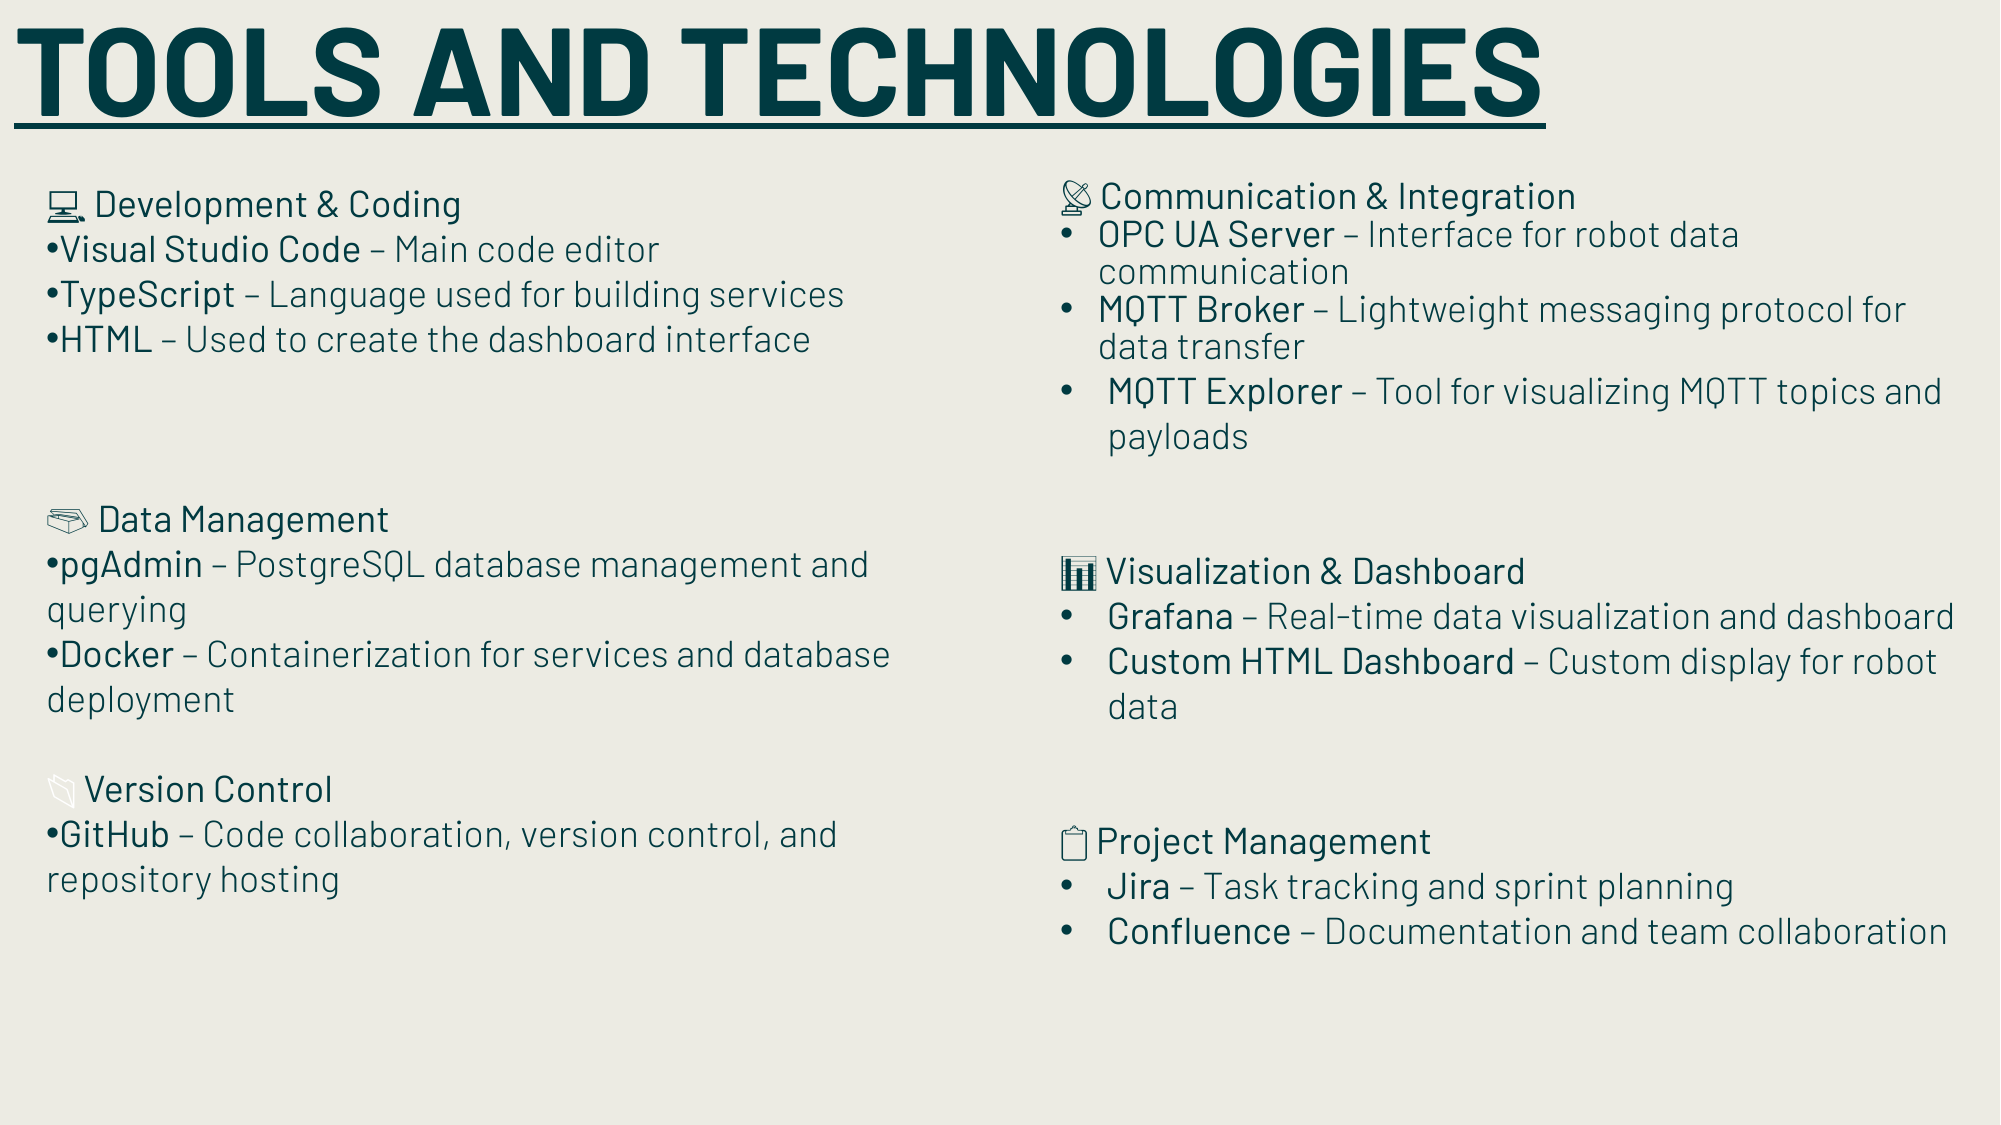

# Tools and technologies
📡 Communication & Integration​
OPC UA Server – Interface for robot data communication​
MQTT Broker – Lightweight messaging protocol for data transfer​
MQTT Explorer – Tool for visualizing MQTT topics and payloads
📊 Visualization & Dashboard
Grafana – Real-time data visualization and dashboard
Custom HTML Dashboard – Custom display for robot data

📋 Project Management
Jira – Task tracking and sprint planning
Confluence – Documentation and team collaboration
💻 Development & Coding
Visual Studio Code – Main code editor
TypeScript – Language used for building services
HTML – Used to create the dashboard interface

🗃️ Data Management
pgAdmin – PostgreSQL database management and querying
Docker – Containerization for services and database deployment
📂 Version Control
GitHub – Code collaboration, version control, and repository hosting